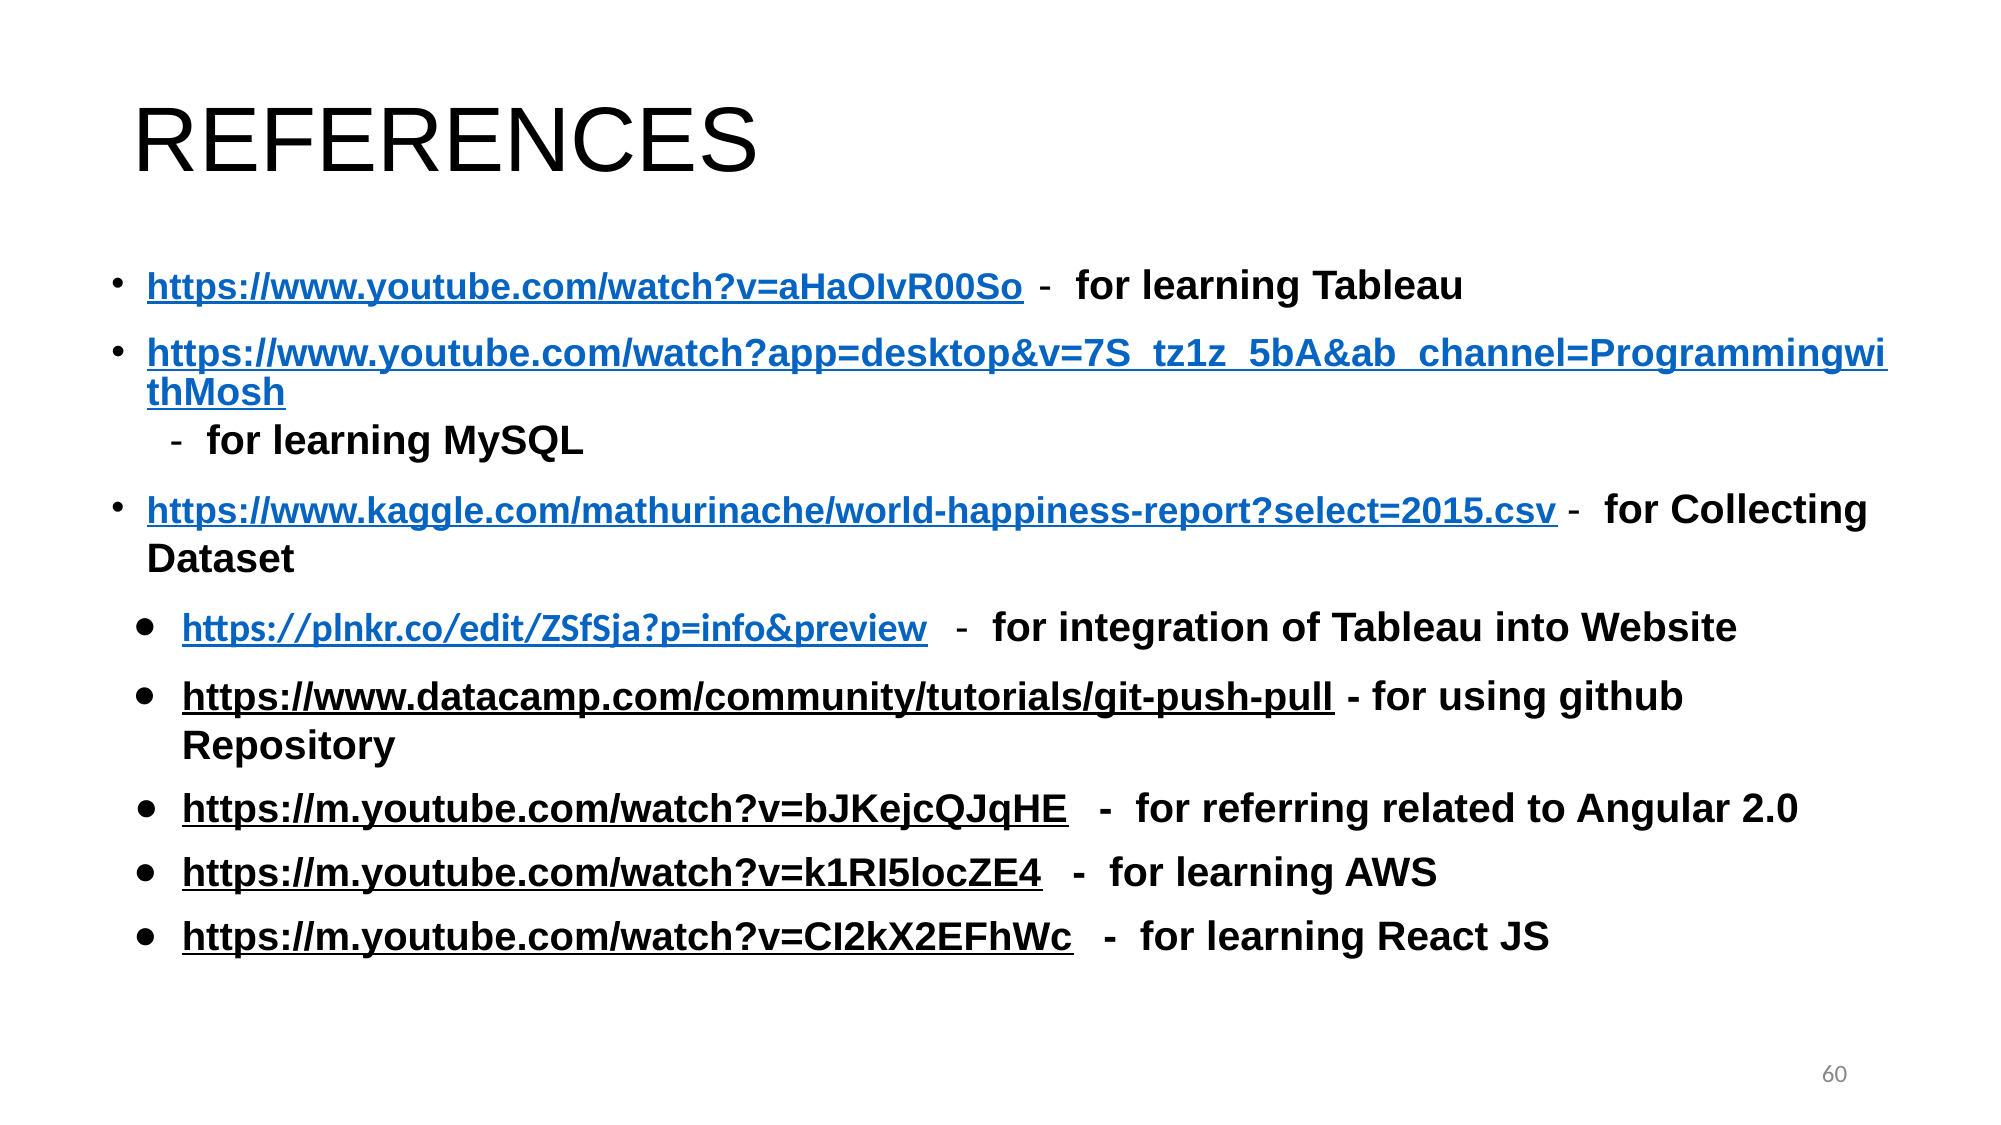

# REFERENCES
https://www.youtube.com/watch?v=aHaOIvR00So  -  for learning Tableau
https://www.youtube.com/watch?app=desktop&v=7S_tz1z_5bA&ab_channel=ProgrammingwithMosh  -  for learning MySQL
https://www.kaggle.com/mathurinache/world-happiness-report?select=2015.csv  -  for Collecting Dataset
https://plnkr.co/edit/ZSfSja?p=info&preview  -  for integration of Tableau into Website
https://www.datacamp.com/community/tutorials/git-push-pull - for using github Repository
https://m.youtube.com/watch?v=bJKejcQJqHE  -  for referring related to Angular 2.0
https://m.youtube.com/watch?v=k1RI5locZE4  -  for learning AWS
https://m.youtube.com/watch?v=CI2kX2EFhWc  -  for learning React JS
60